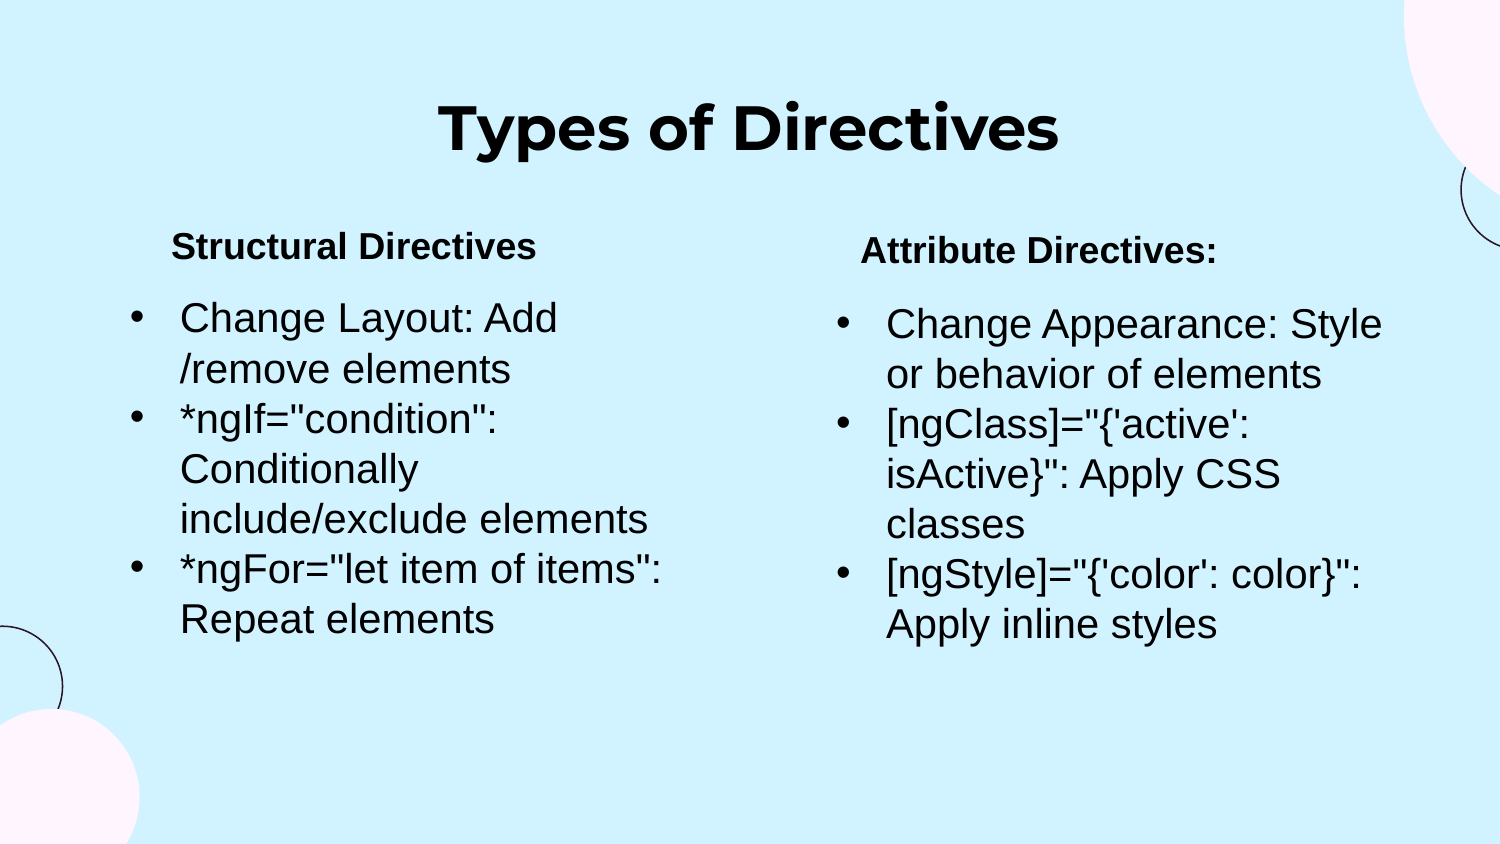

# Types of Directives
Structural Directives
Attribute Directives:
Change Layout: Add /remove elements
*ngIf="condition": Conditionally include/exclude elements
*ngFor="let item of items": Repeat elements
Change Appearance: Style or behavior of elements
[ngClass]="{'active': isActive}": Apply CSS classes
[ngStyle]="{'color': color}": Apply inline styles